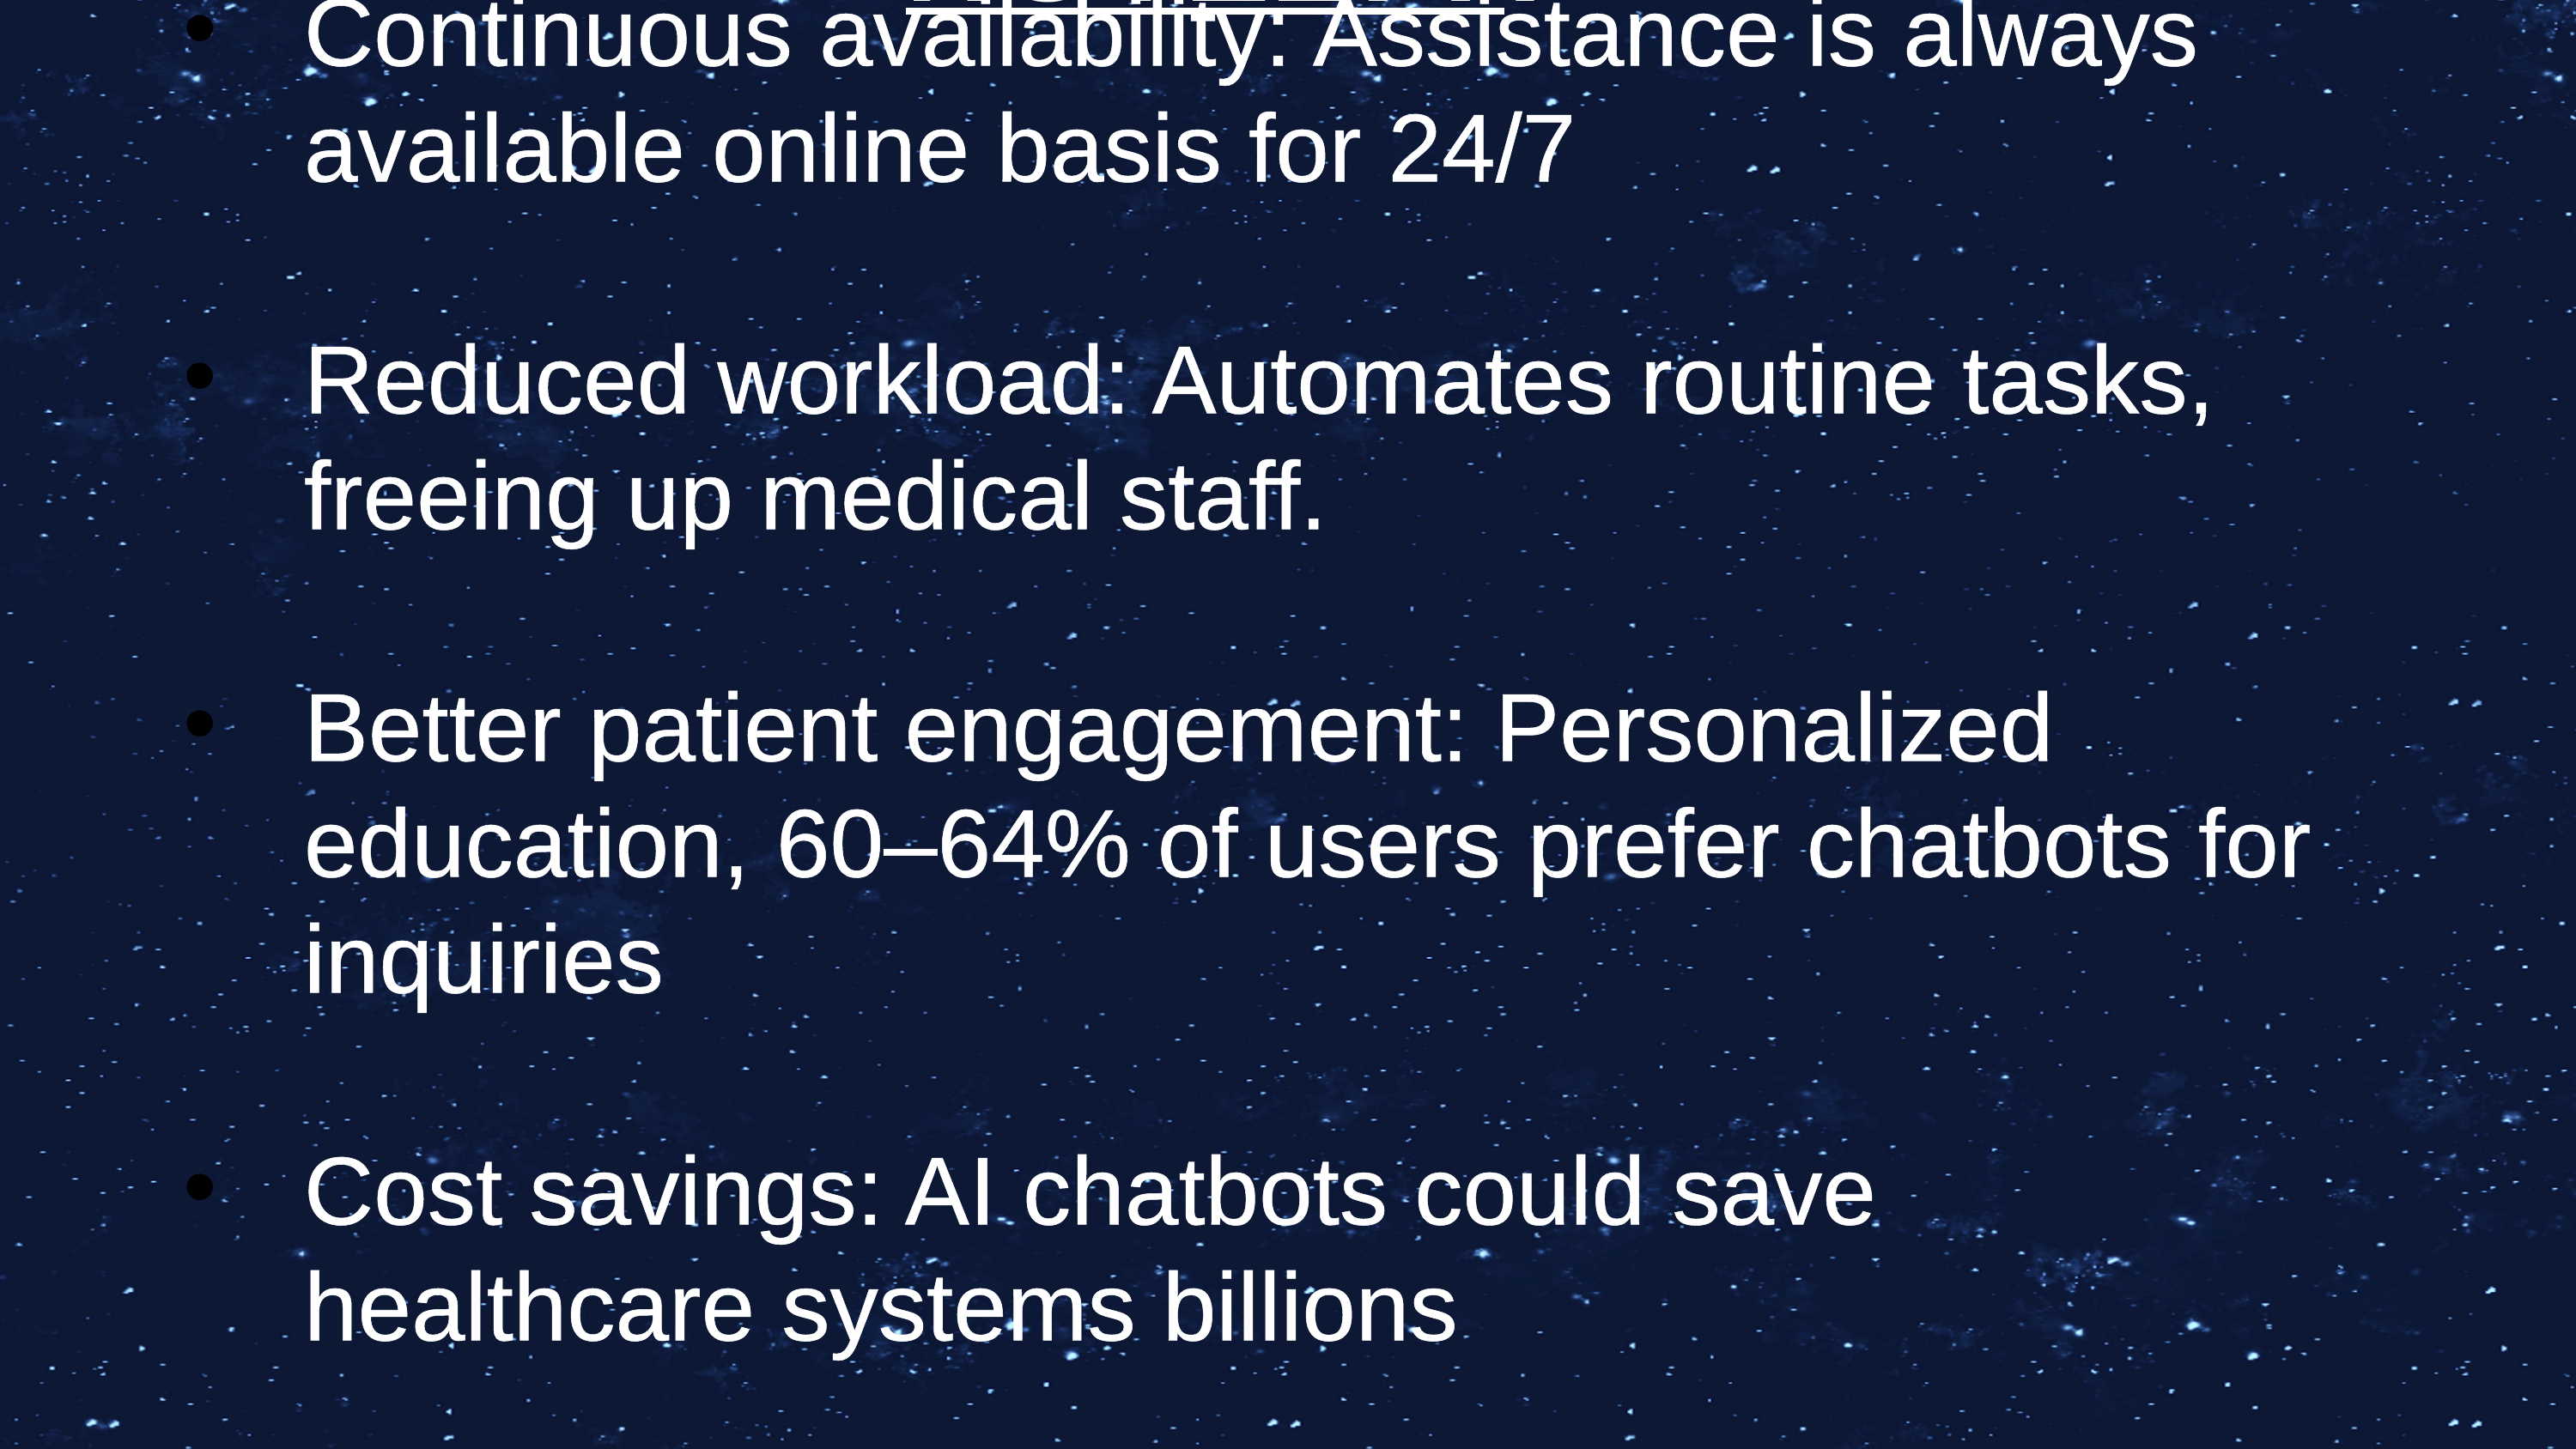

FEATURES AND NOVELTY:
Continuous availability: Assistance is always available online basis for 24/7

Reduced workload: Automates routine tasks, freeing up medical staff.

Better patient engagement: Personalized education, 60–64% of users prefer chatbots for inquiries

Cost savings: AI chatbots could save healthcare systems billions

Symptom triage: Ask questions, guide urgency.